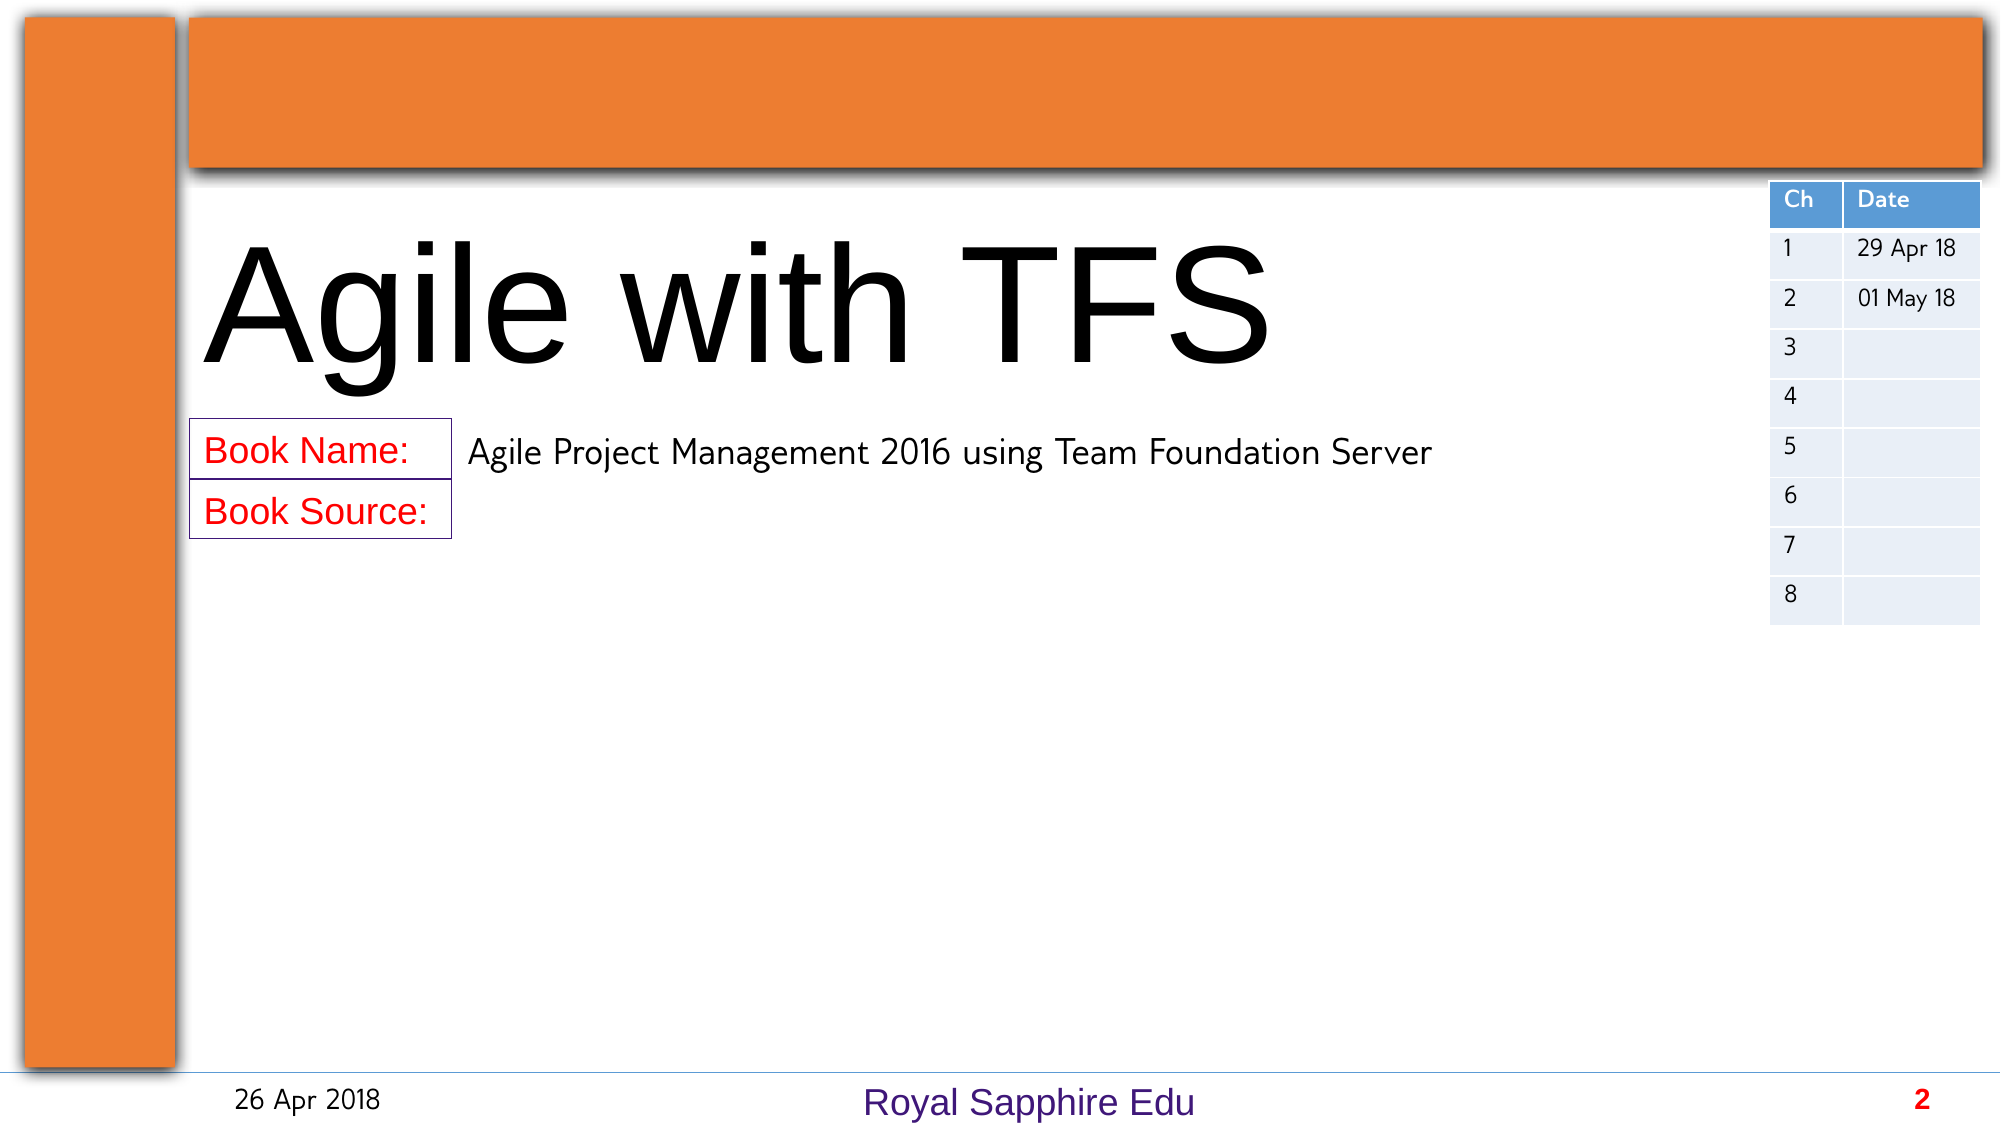

Agile with TFS
| Ch | Date |
| --- | --- |
| 1 | 29 Apr 18 |
| 2 | 01 May 18 |
| 3 |  |
| 4 |  |
| 5 |  |
| 6 |  |
| 7 |  |
| 8 |  |
Agile Project Management 2016 using Team Foundation Server

26 Apr 2018
2